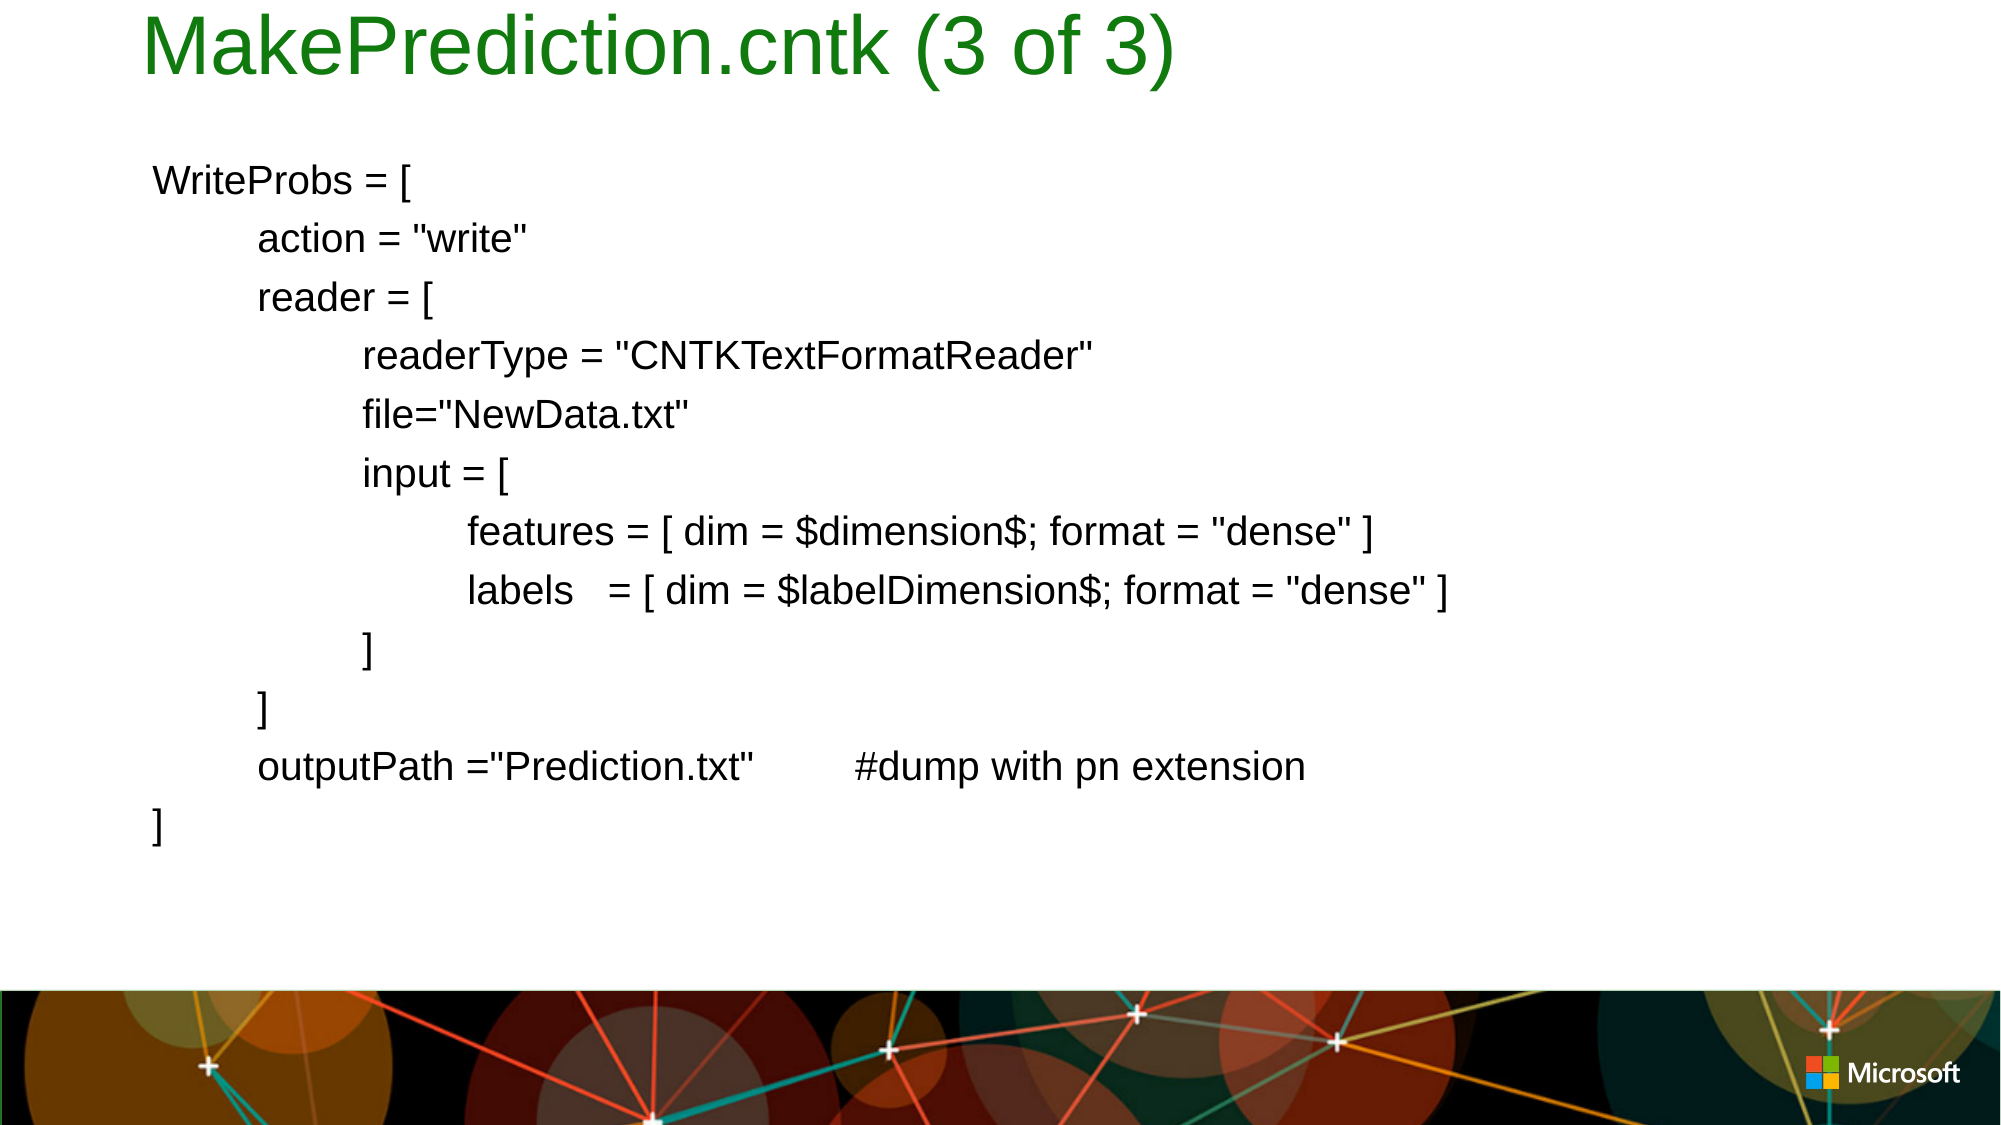

# MakePrediction.cntk (3 of 3)
WriteProbs = [
	action = "write"
	reader = [
		readerType = "CNTKTextFormatReader"
		file="NewData.txt"
		input = [
			features = [ dim = $dimension$; format = "dense" ]
			labels   = [ dim = $labelDimension$; format = "dense" ]
		]
	]
	outputPath ="Prediction.txt"         #dump with pn extension
]